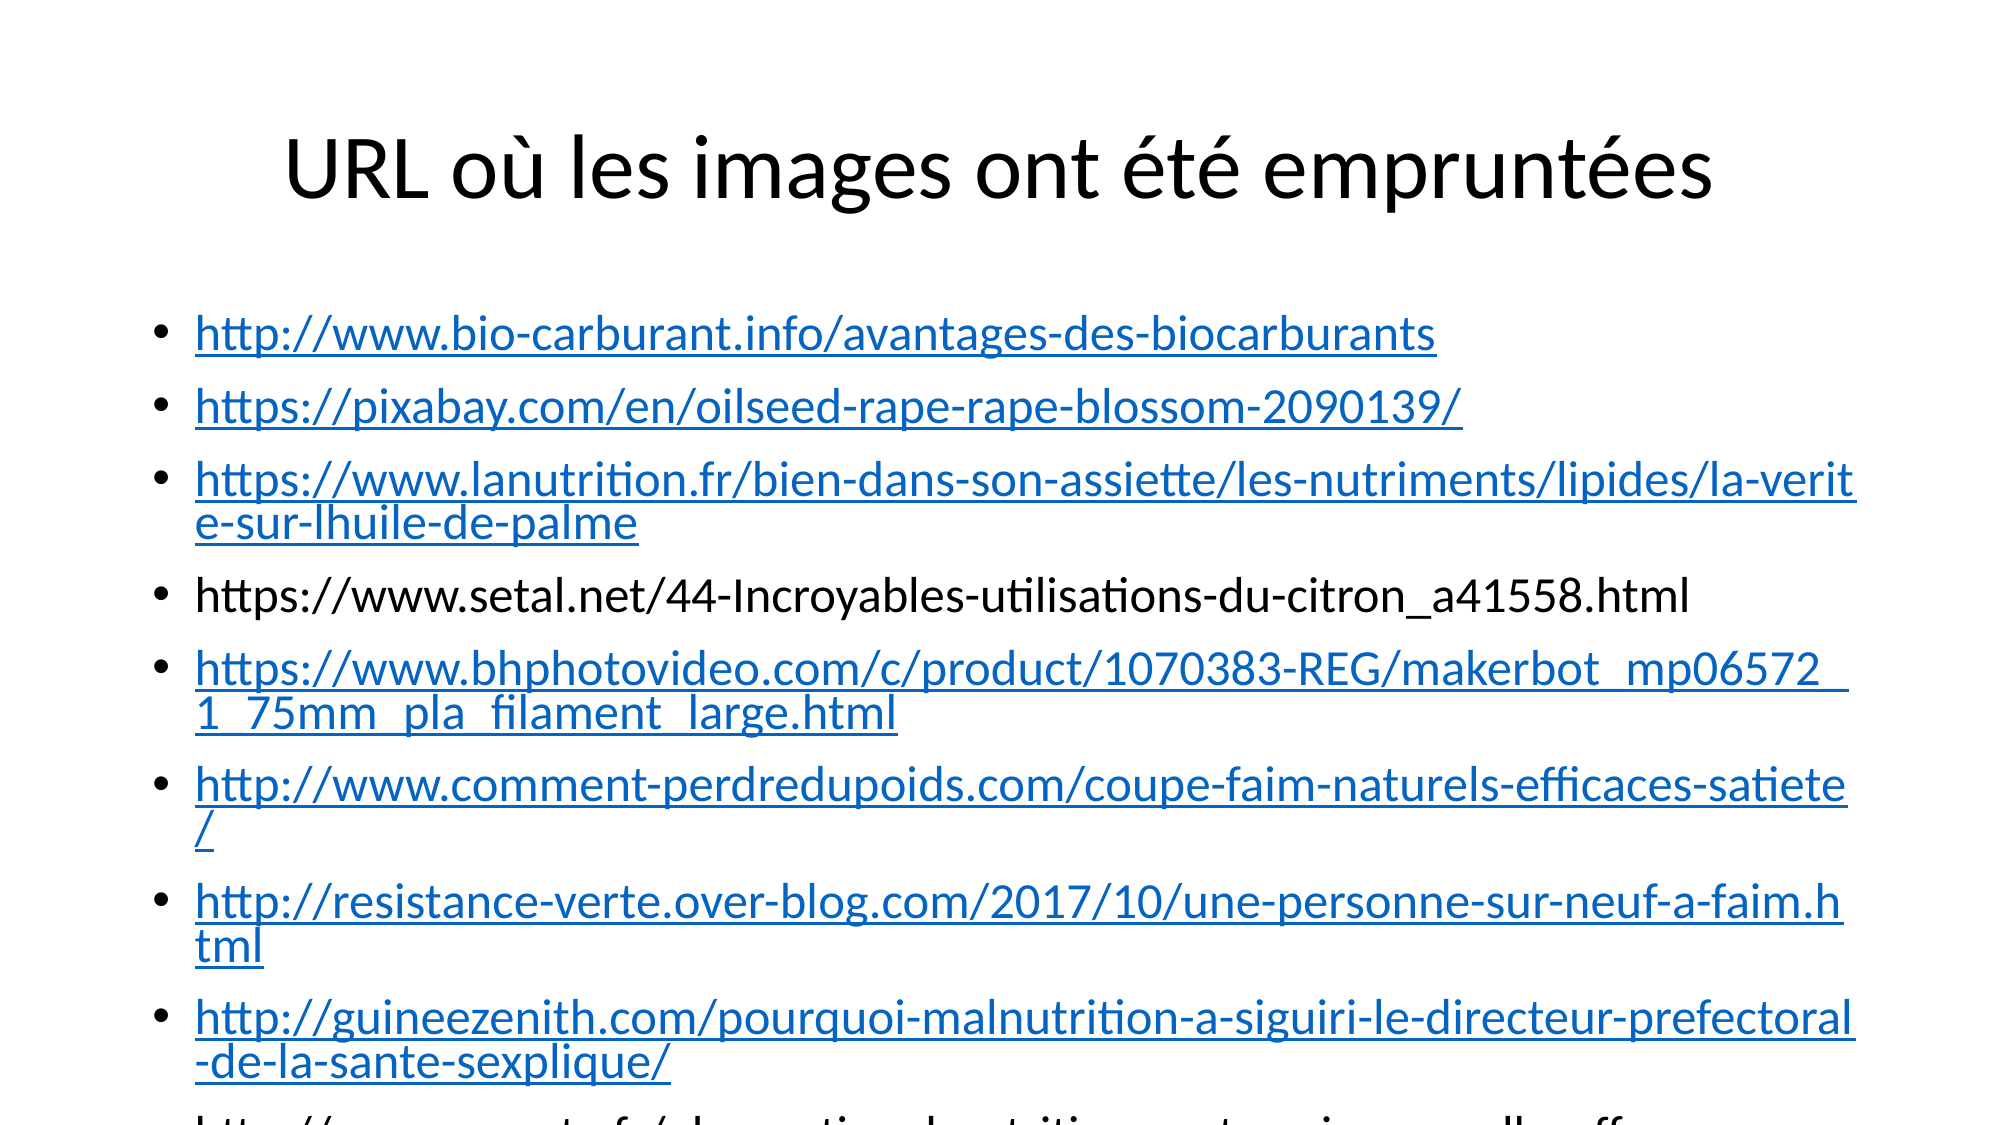

# URL où les images ont été empruntées
http://www.bio-carburant.info/avantages-des-biocarburants
https://pixabay.com/en/oilseed-rape-rape-blossom-2090139/
https://www.lanutrition.fr/bien-dans-son-assiette/les-nutriments/lipides/la-verite-sur-lhuile-de-palme
https://www.setal.net/44-Incroyables-utilisations-du-citron_a41558.html
https://www.bhphotovideo.com/c/product/1070383-REG/makerbot_mp06572_1_75mm_pla_filament_large.html
http://www.comment-perdredupoids.com/coupe-faim-naturels-efficaces-satiete/
http://resistance-verte.over-blog.com/2017/10/une-personne-sur-neuf-a-faim.html
http://guineezenith.com/pourquoi-malnutrition-a-siguiri-le-directeur-prefectoral-de-la-sante-sexplique/
http://www.e-sante.fr/plan-national-nutrition-sante-vaincre-malbouffe-obesite/actualite/1172